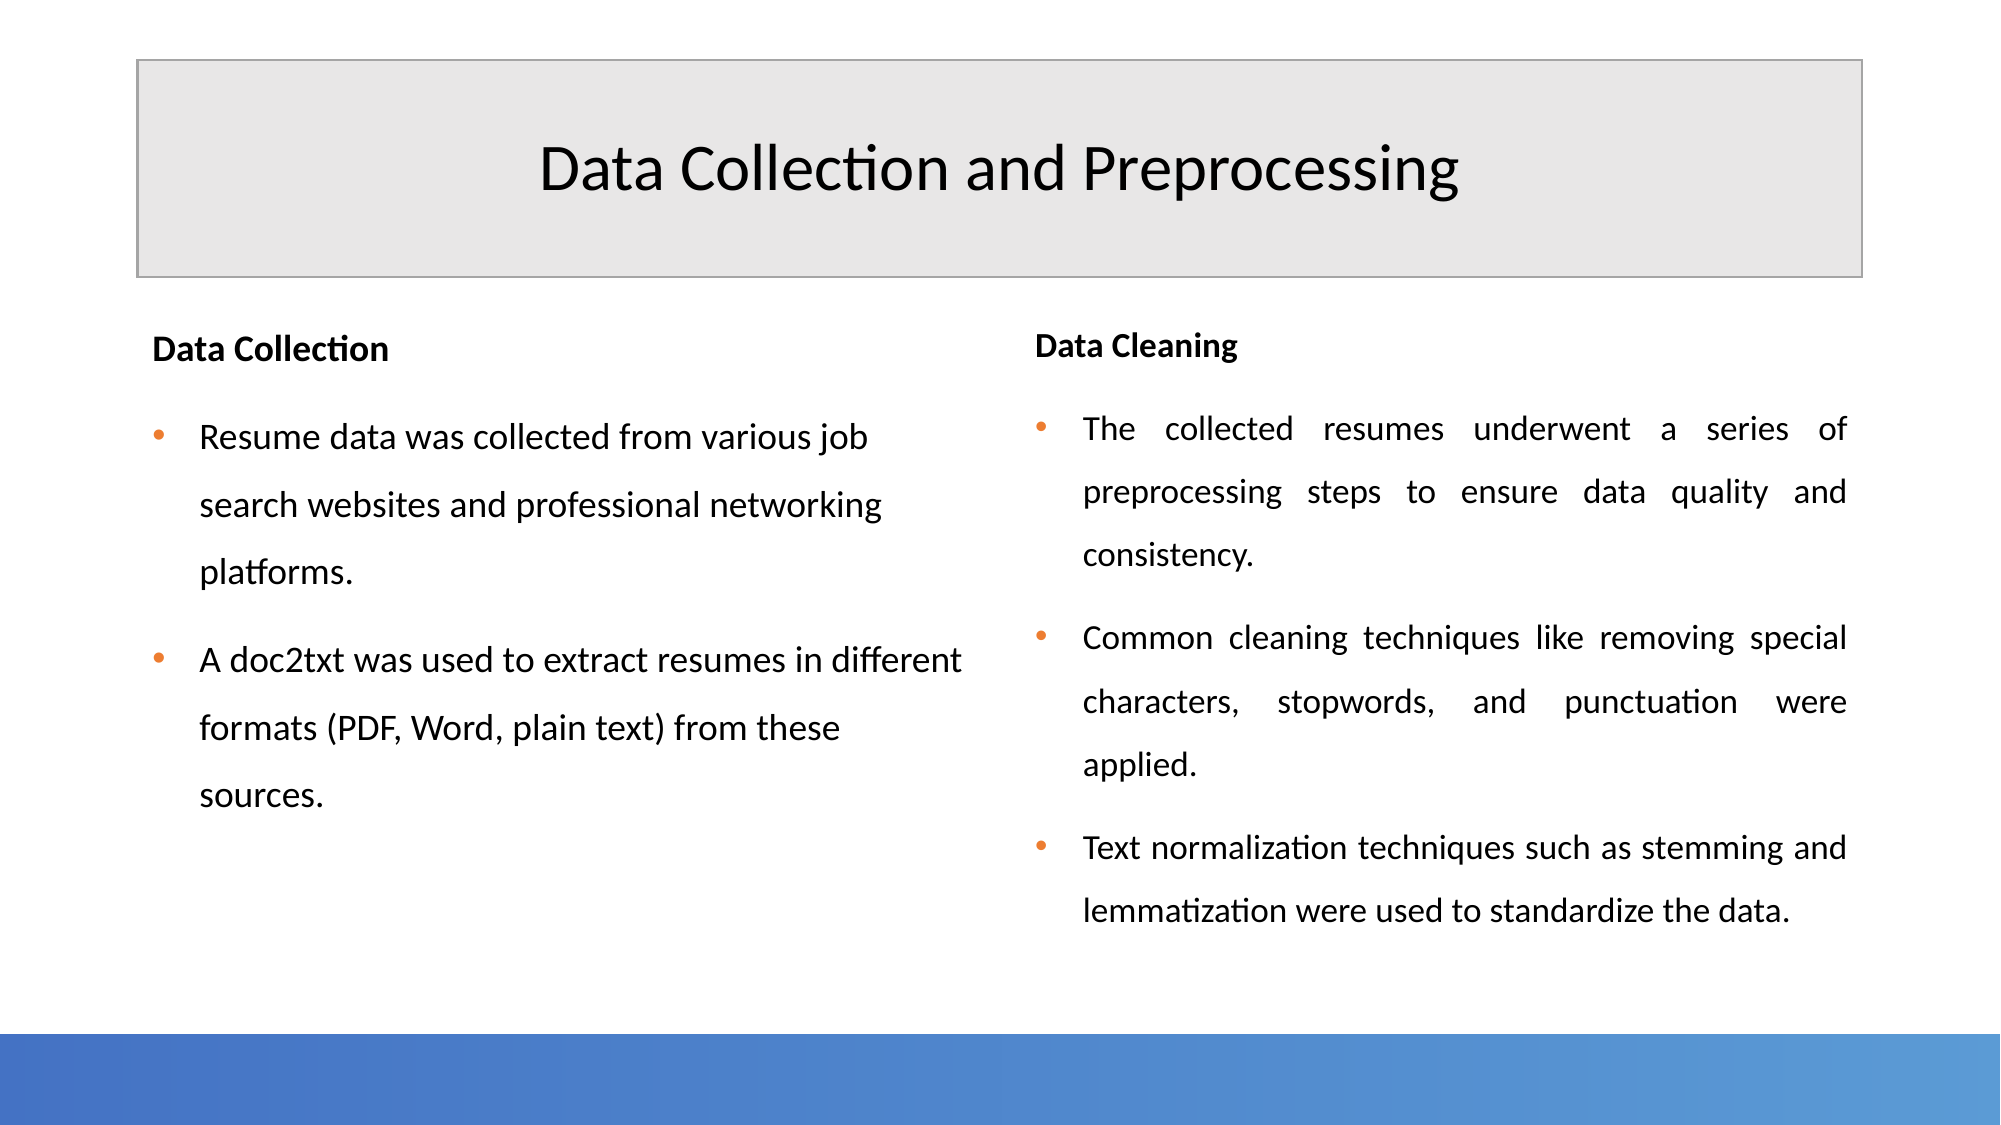

# Data Collection and Preprocessing
Data Collection
Resume data was collected from various job search websites and professional networking platforms.
A doc2txt was used to extract resumes in different formats (PDF, Word, plain text) from these sources.

Data Cleaning
The collected resumes underwent a series of preprocessing steps to ensure data quality and consistency.
Common cleaning techniques like removing special characters, stopwords, and punctuation were applied.
Text normalization techniques such as stemming and lemmatization were used to standardize the data.